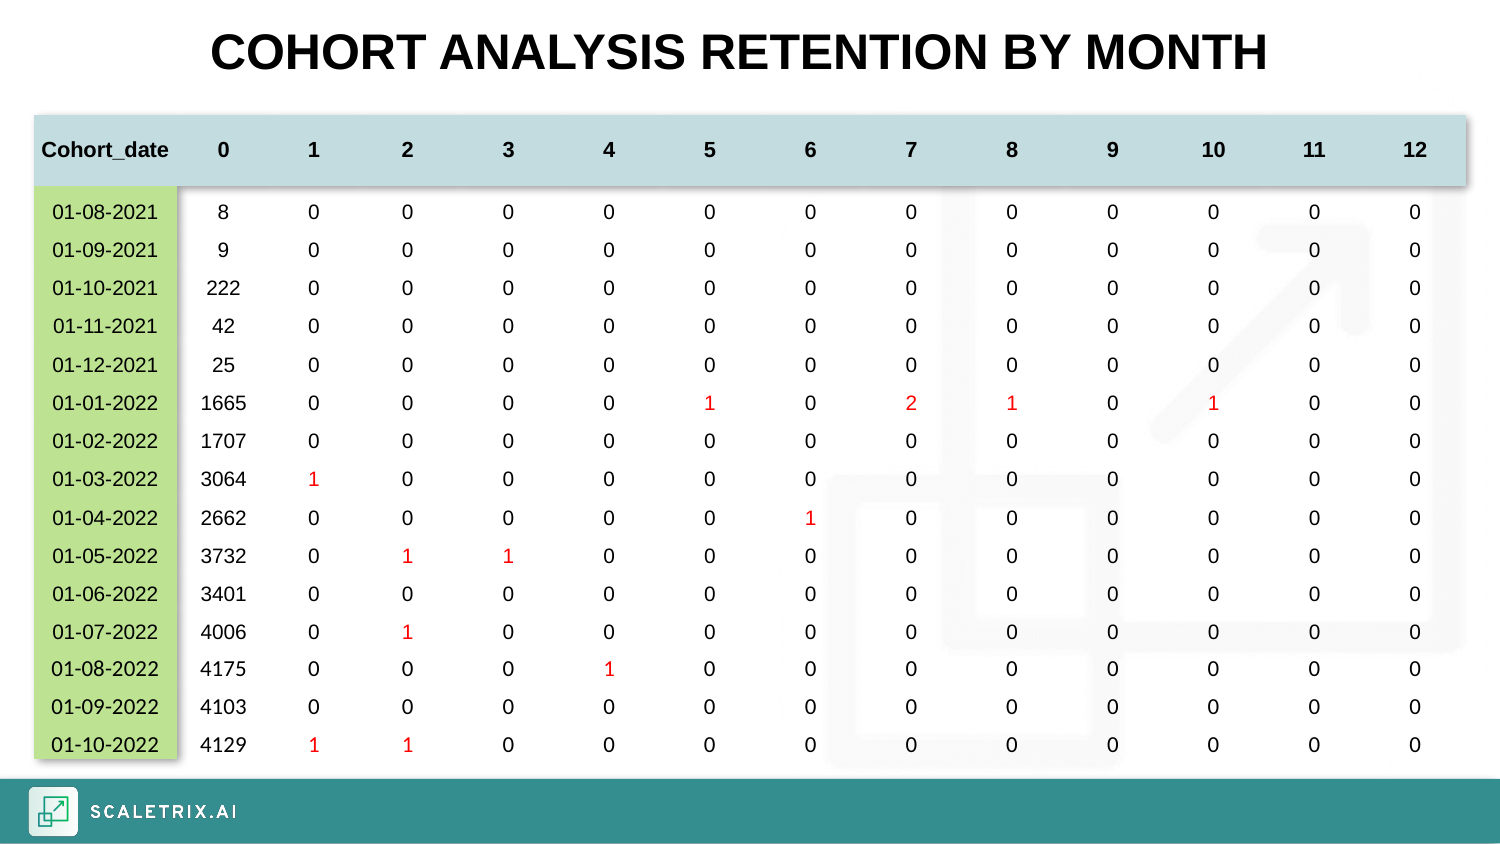

COHORT ANALYSIS RETENTION BY MONTH
| Cohort\_date | 0 | 1 | 2 | 3 | 4 | 5 | 6 | 7 | 8 | 9 | 10 | 11 | 12 |
| --- | --- | --- | --- | --- | --- | --- | --- | --- | --- | --- | --- | --- | --- |
| 01-08-2021 | 8 | 0 | 0 | 0 | 0 | 0 | 0 | 0 | 0 | 0 | 0 | 0 | 0 |
| 01-09-2021 | 9 | 0 | 0 | 0 | 0 | 0 | 0 | 0 | 0 | 0 | 0 | 0 | 0 |
| 01-10-2021 | 222 | 0 | 0 | 0 | 0 | 0 | 0 | 0 | 0 | 0 | 0 | 0 | 0 |
| 01-11-2021 | 42 | 0 | 0 | 0 | 0 | 0 | 0 | 0 | 0 | 0 | 0 | 0 | 0 |
| 01-12-2021 | 25 | 0 | 0 | 0 | 0 | 0 | 0 | 0 | 0 | 0 | 0 | 0 | 0 |
| 01-01-2022 | 1665 | 0 | 0 | 0 | 0 | 1 | 0 | 2 | 1 | 0 | 1 | 0 | 0 |
| 01-02-2022 | 1707 | 0 | 0 | 0 | 0 | 0 | 0 | 0 | 0 | 0 | 0 | 0 | 0 |
| 01-03-2022 | 3064 | 1 | 0 | 0 | 0 | 0 | 0 | 0 | 0 | 0 | 0 | 0 | 0 |
| 01-04-2022 | 2662 | 0 | 0 | 0 | 0 | 0 | 1 | 0 | 0 | 0 | 0 | 0 | 0 |
| 01-05-2022 | 3732 | 0 | 1 | 1 | 0 | 0 | 0 | 0 | 0 | 0 | 0 | 0 | 0 |
| 01-06-2022 | 3401 | 0 | 0 | 0 | 0 | 0 | 0 | 0 | 0 | 0 | 0 | 0 | 0 |
| 01-07-2022 | 4006 | 0 | 1 | 0 | 0 | 0 | 0 | 0 | 0 | 0 | 0 | 0 | 0 |
| 01-08-2022 | 4175 | 0 | 0 | 0 | 1 | 0 | 0 | 0 | 0 | 0 | 0 | 0 | 0 |
| 01-09-2022 | 4103 | 0 | 0 | 0 | 0 | 0 | 0 | 0 | 0 | 0 | 0 | 0 | 0 |
| 01-10-2022 | 4129 | 1 | 1 | 0 | 0 | 0 | 0 | 0 | 0 | 0 | 0 | 0 | 0 |